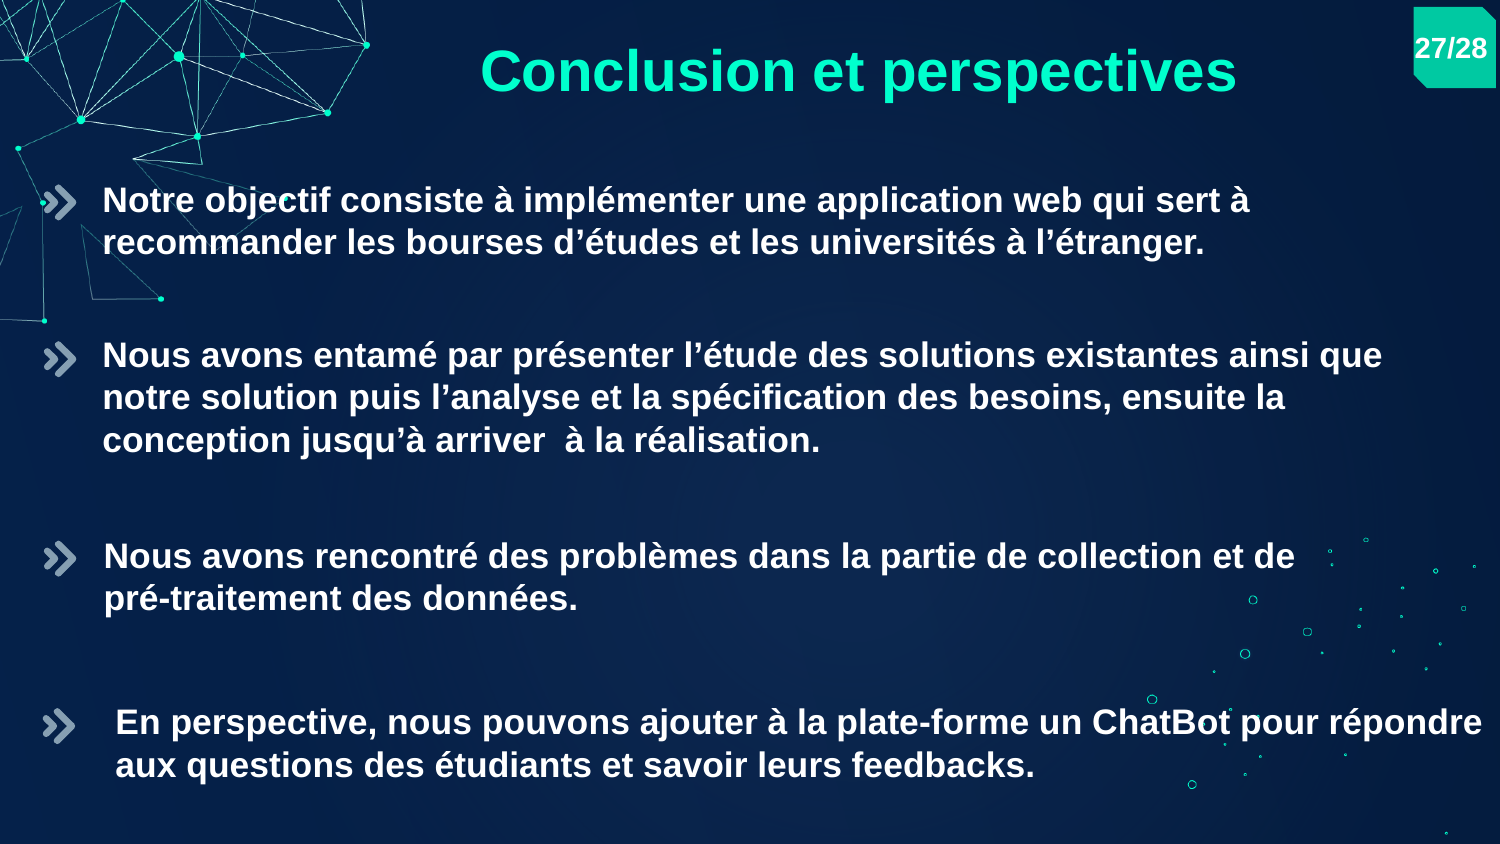

27/28

# Conclusion et perspectives
Notre objectif consiste à implémenter une application web qui sert à recommander les bourses d’études et les universités à l’étranger.

Nous avons entamé par présenter l’étude des solutions existantes ainsi que notre solution puis l’analyse et la spécification des besoins, ensuite la conception jusqu’à arriver  à la réalisation.

Nous avons rencontré des problèmes dans la partie de collection et de pré-traitement des données.

En perspective, nous pouvons ajouter à la plate-forme un ChatBot pour répondre aux questions des étudiants et savoir leurs feedbacks.